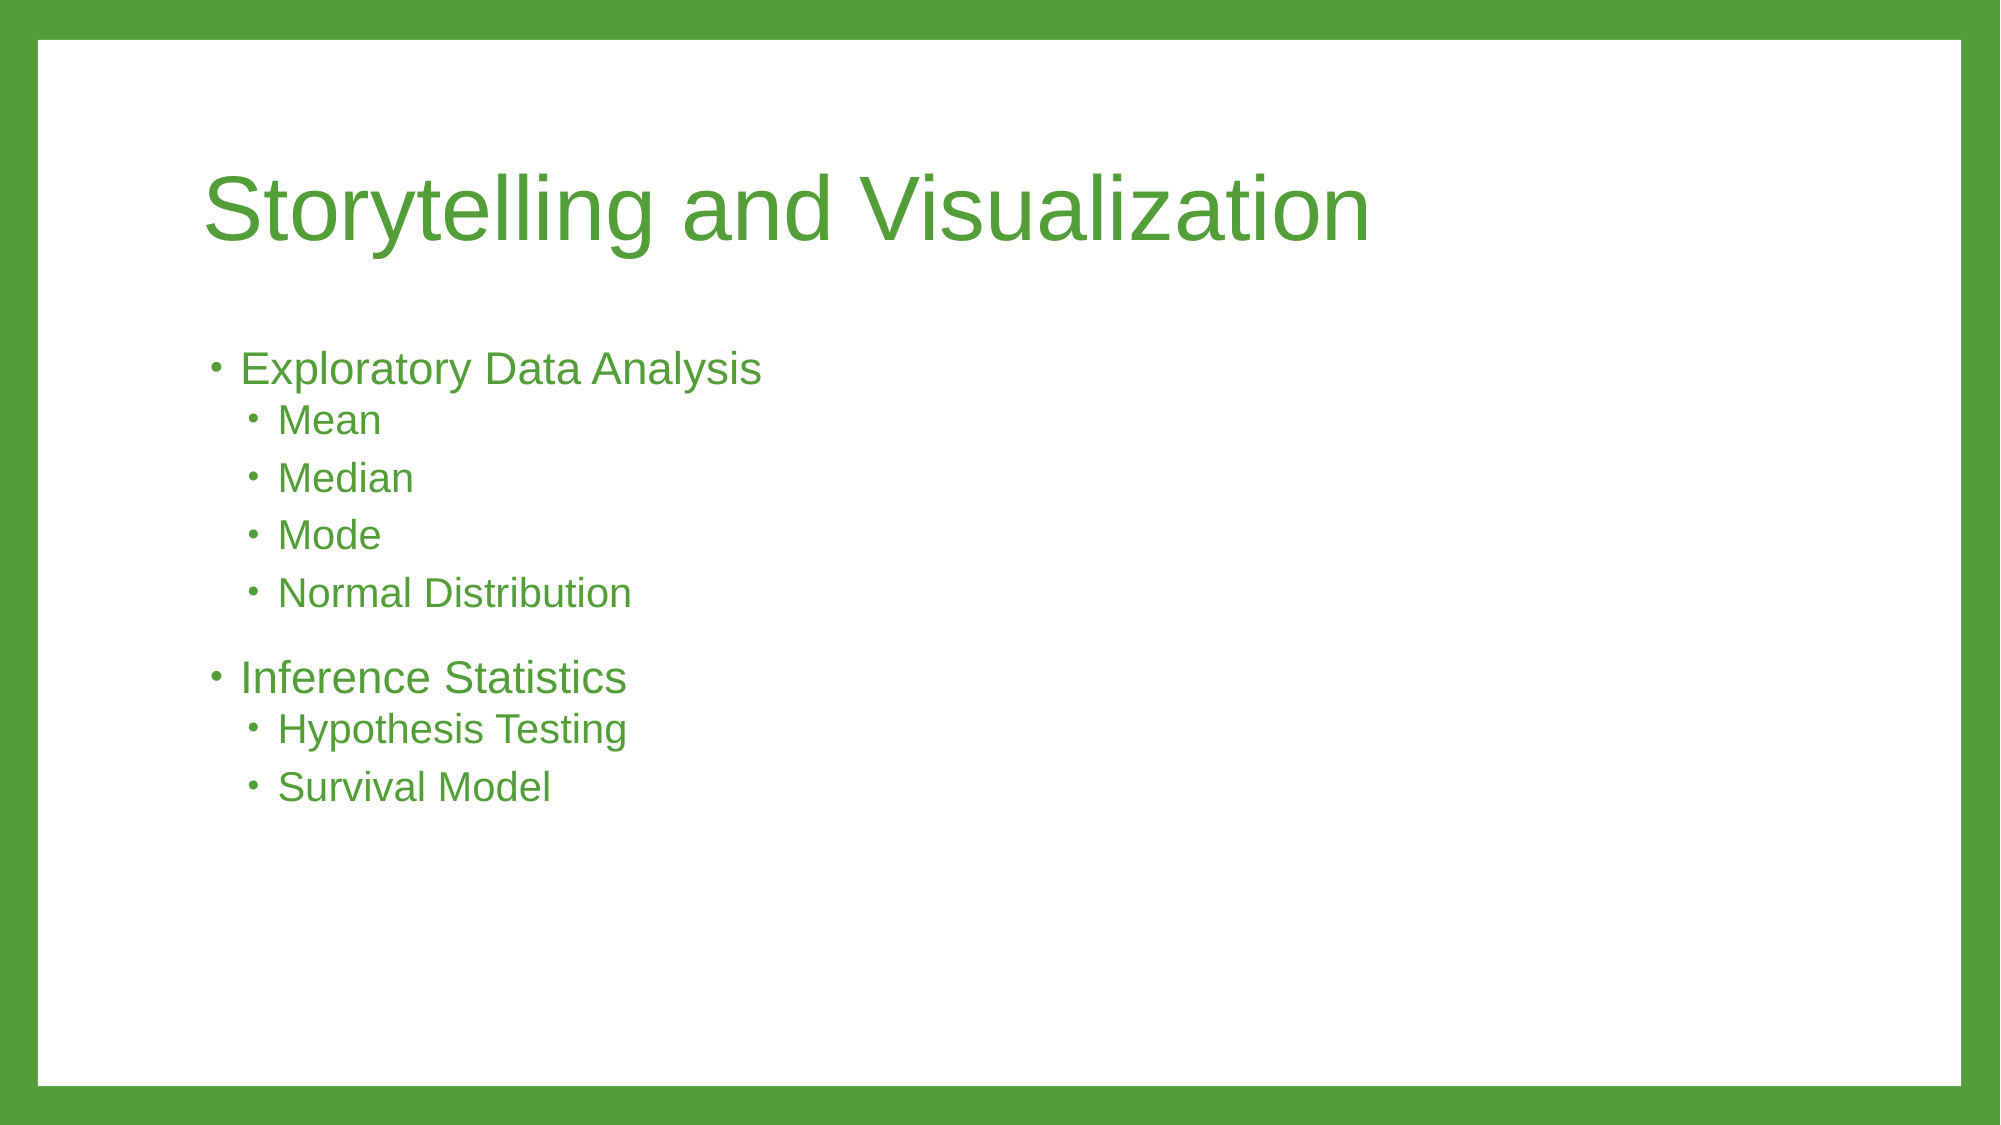

# Storytelling and Visualization
Exploratory Data Analysis
Mean
Median
Mode
Normal Distribution
Inference Statistics
Hypothesis Testing
Survival Model